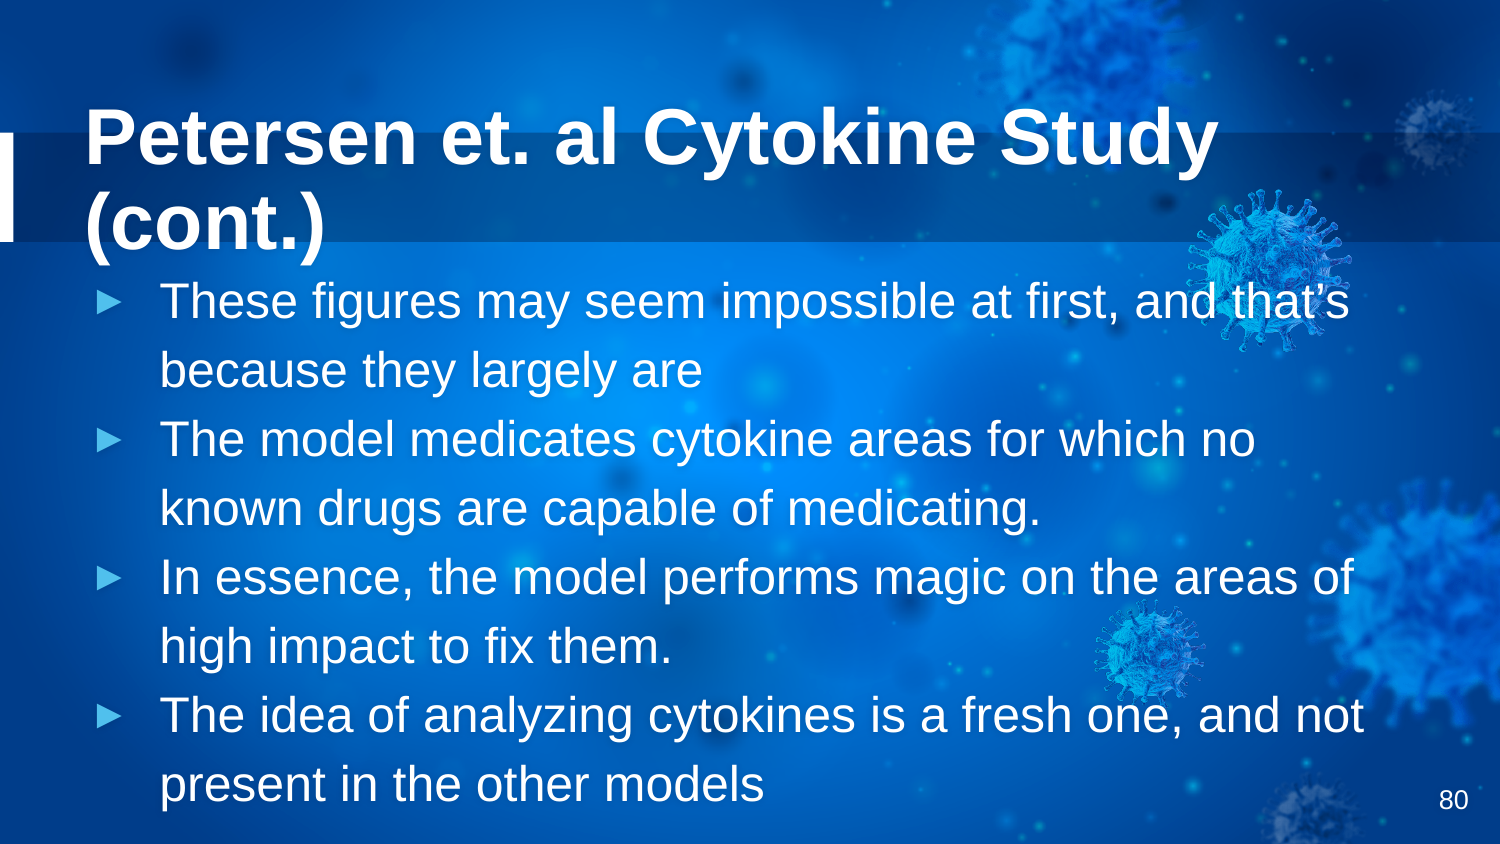

# Petersen et. al Cytokine Study (cont.)
These figures may seem impossible at first, and that’s because they largely are
The model medicates cytokine areas for which no known drugs are capable of medicating.
In essence, the model performs magic on the areas of high impact to fix them.
The idea of analyzing cytokines is a fresh one, and not present in the other models
80